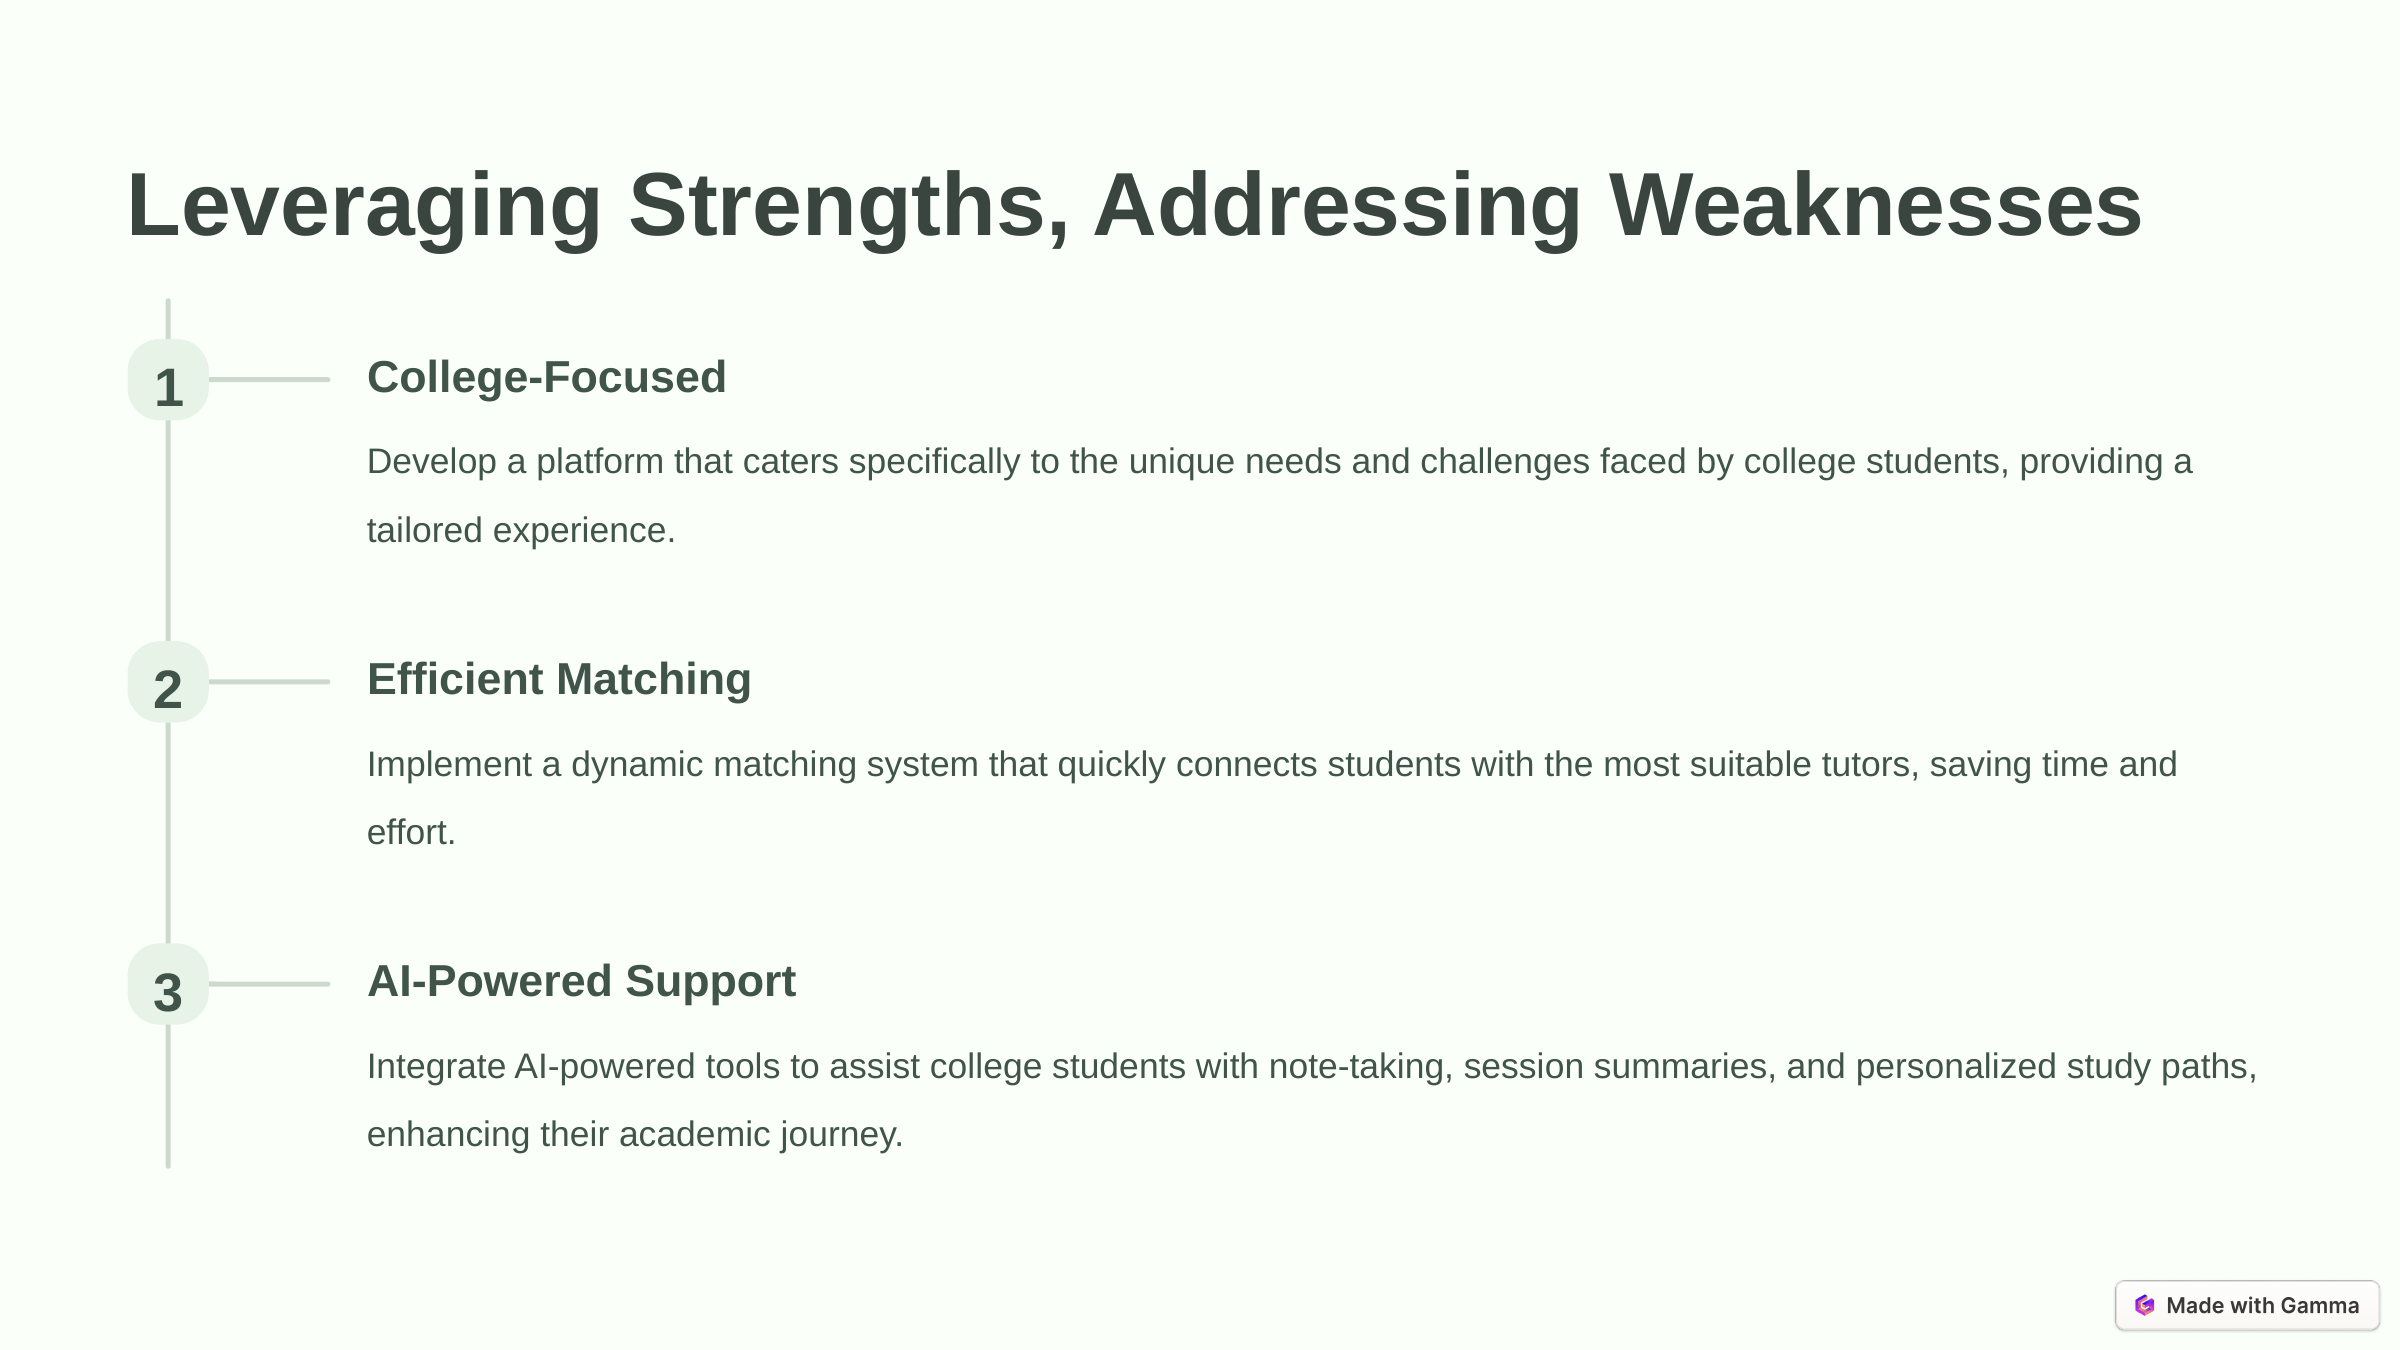

Leveraging Strengths, Addressing Weaknesses

College-Focused

1

Develop a platform that caters specifically to the unique needs and challenges faced by college students, providing a tailored experience.
Efficient Matching

2

Implement a dynamic matching system that quickly connects students with the most suitable tutors, saving time and effort.
AI-Powered Support

3

Integrate AI-powered tools to assist college students with note-taking, session summaries, and personalized study paths, enhancing their academic journey.